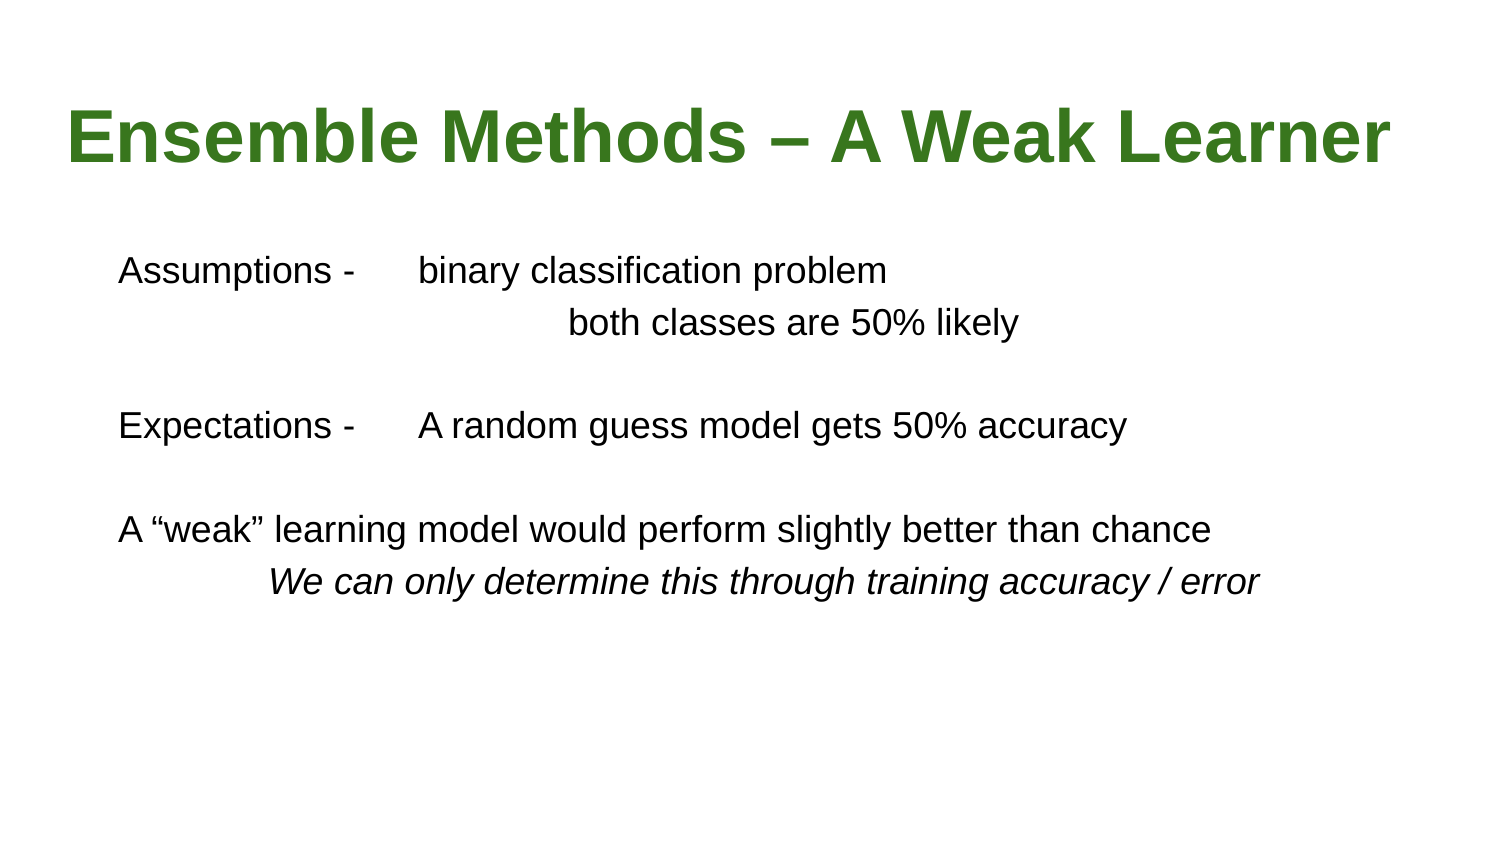

# Ensemble Methods – A Weak Learner
Assumptions - 	binary classification problem
			both classes are 50% likely

Expectations - 	A random guess model gets 50% accuracy

A “weak” learning model would perform slightly better than chance
	We can only determine this through training accuracy / error